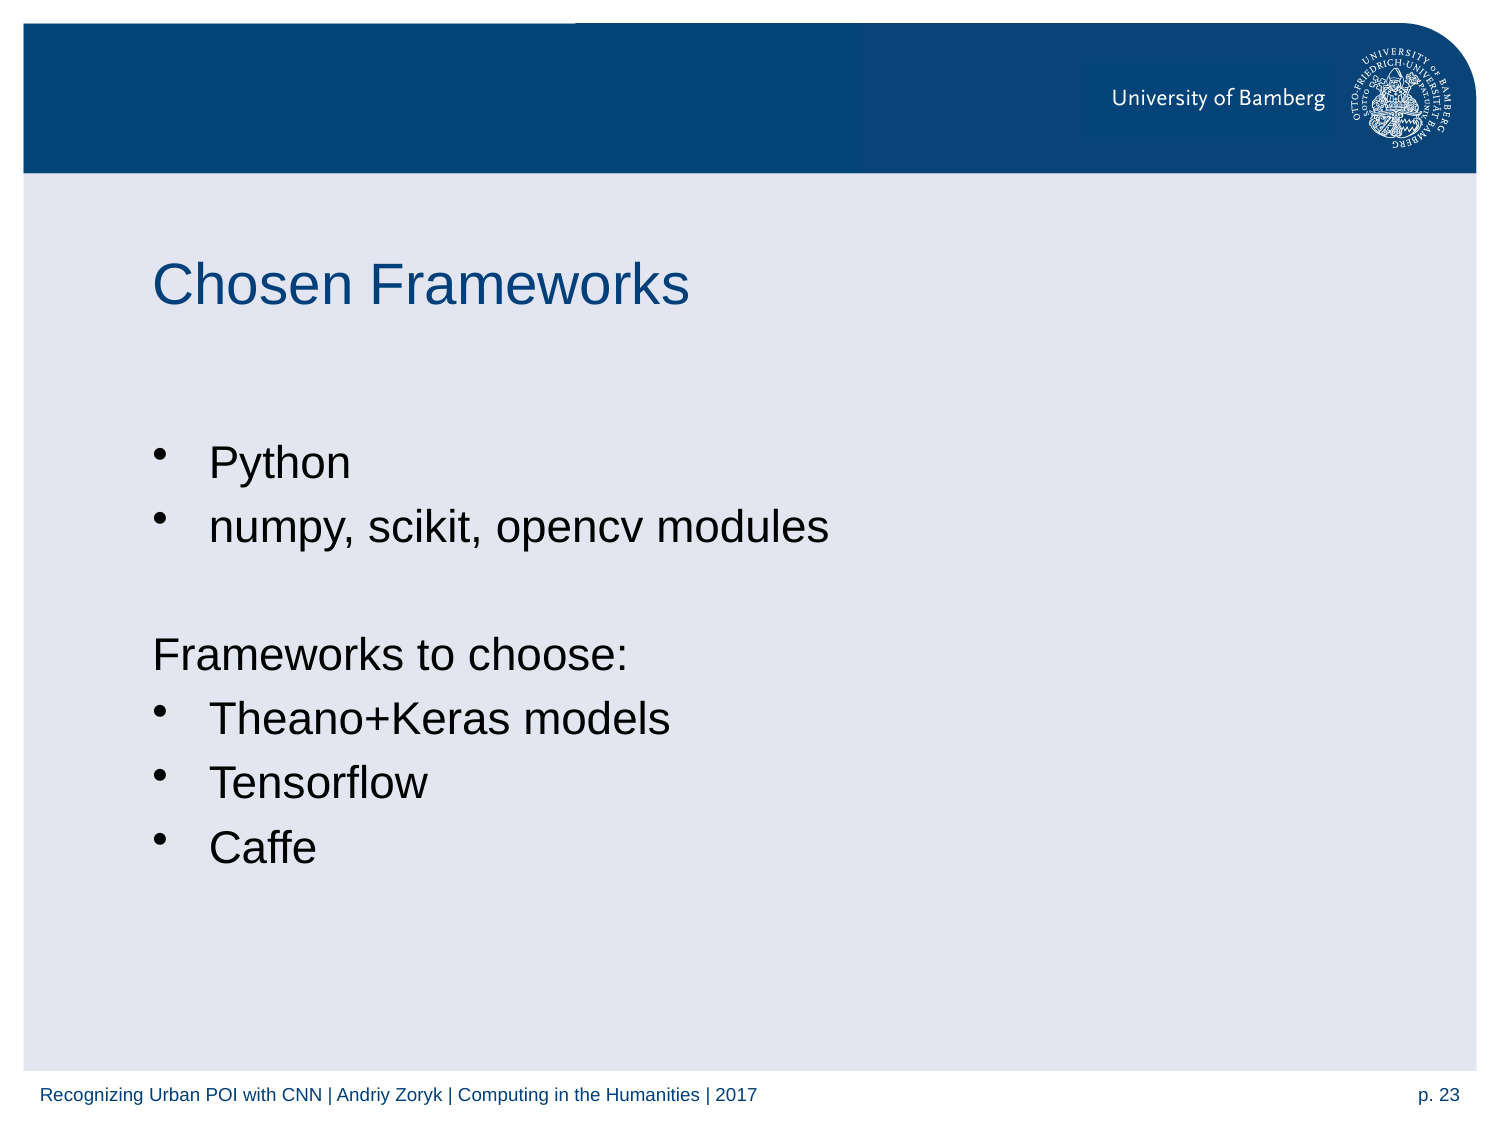

# Chosen Frameworks
Python
numpy, scikit, opencv modules

Frameworks to choose:
Theano+Keras models
Tensorflow
Caffe